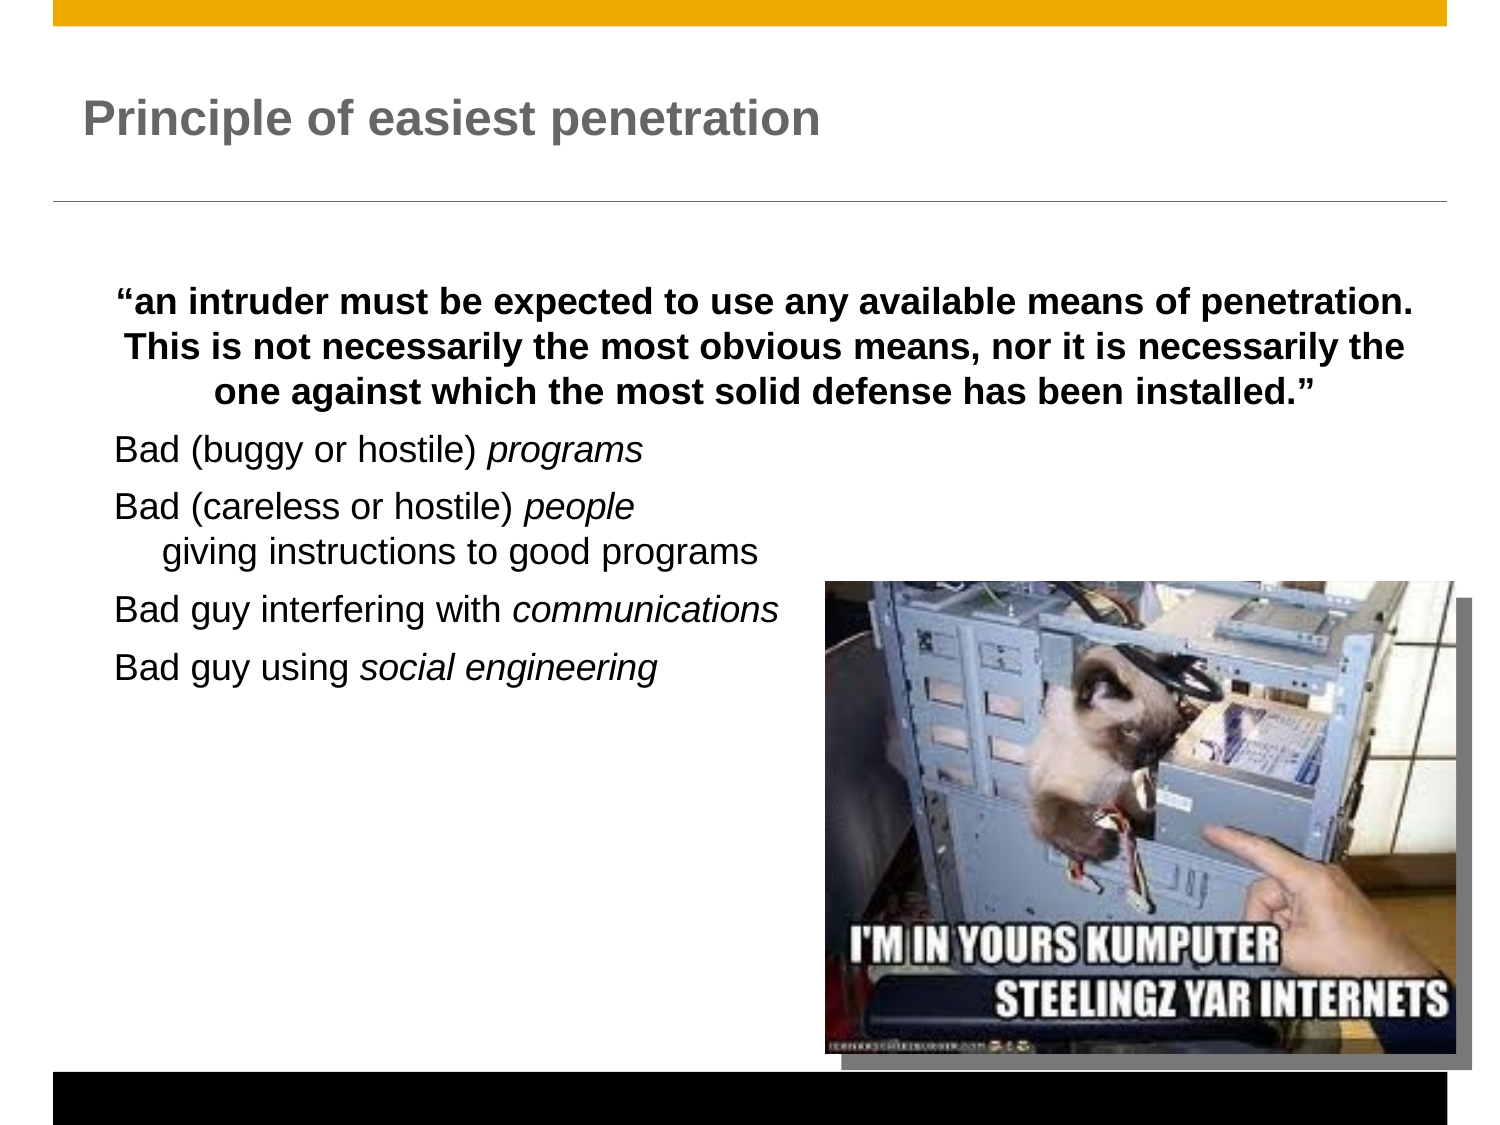

# Principle of easiest penetration

“an intruder must be expected to use any available means of penetration.  This is not necessarily the most obvious means, nor it is necessarily the  one against which the most solid defense has been installed.”
Bad (buggy or hostile) programs
Bad (careless or hostile) people
giving instructions to good programs
Bad guy interfering with communications
Bad guy using social engineering

©  2016 SAP AG. All rights reserved.